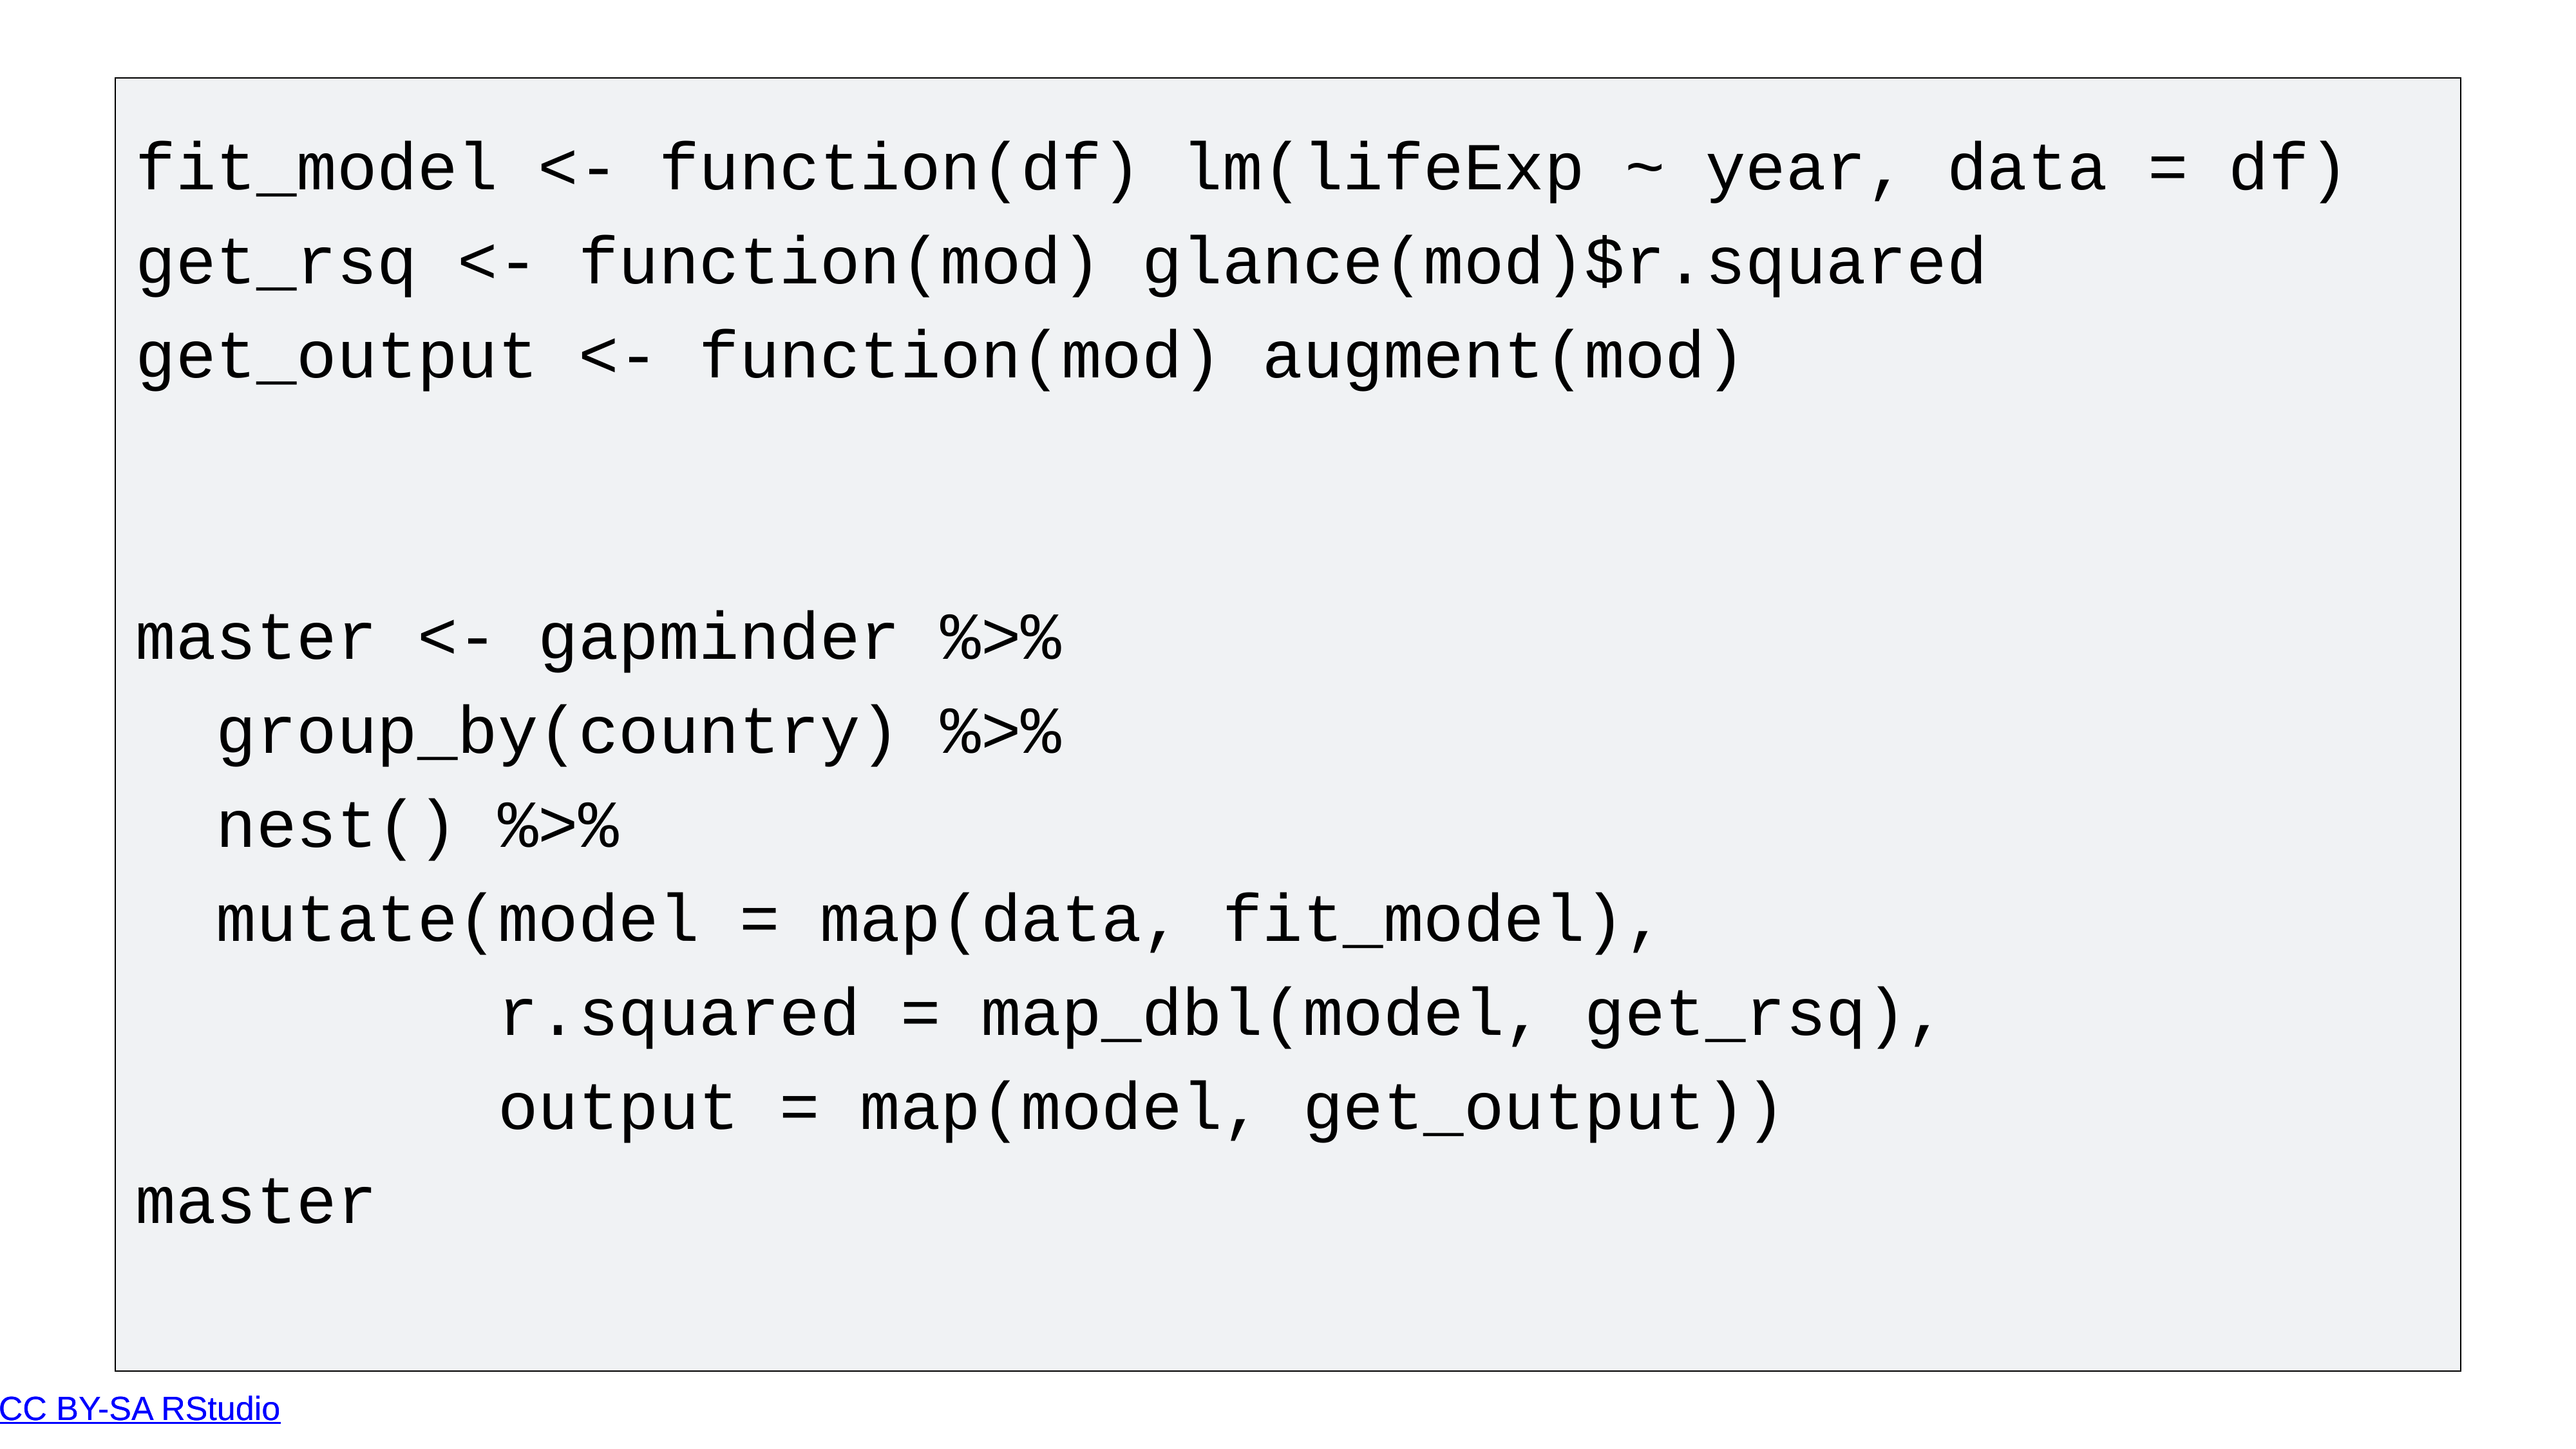

fit_model <- function(df) lm(lifeExp ~ year, data = df)
get_rsq <- function(mod) glance(mod)$r.squared
get_output <- function(mod) augment(mod)

master <- gapminder %>%
  group_by(country) %>%
  nest() %>%
  mutate(model = map(data, fit_model),
         r.squared = map_dbl(model, get_rsq),
         output = map(model, get_output))
master
CC BY-SA RStudio